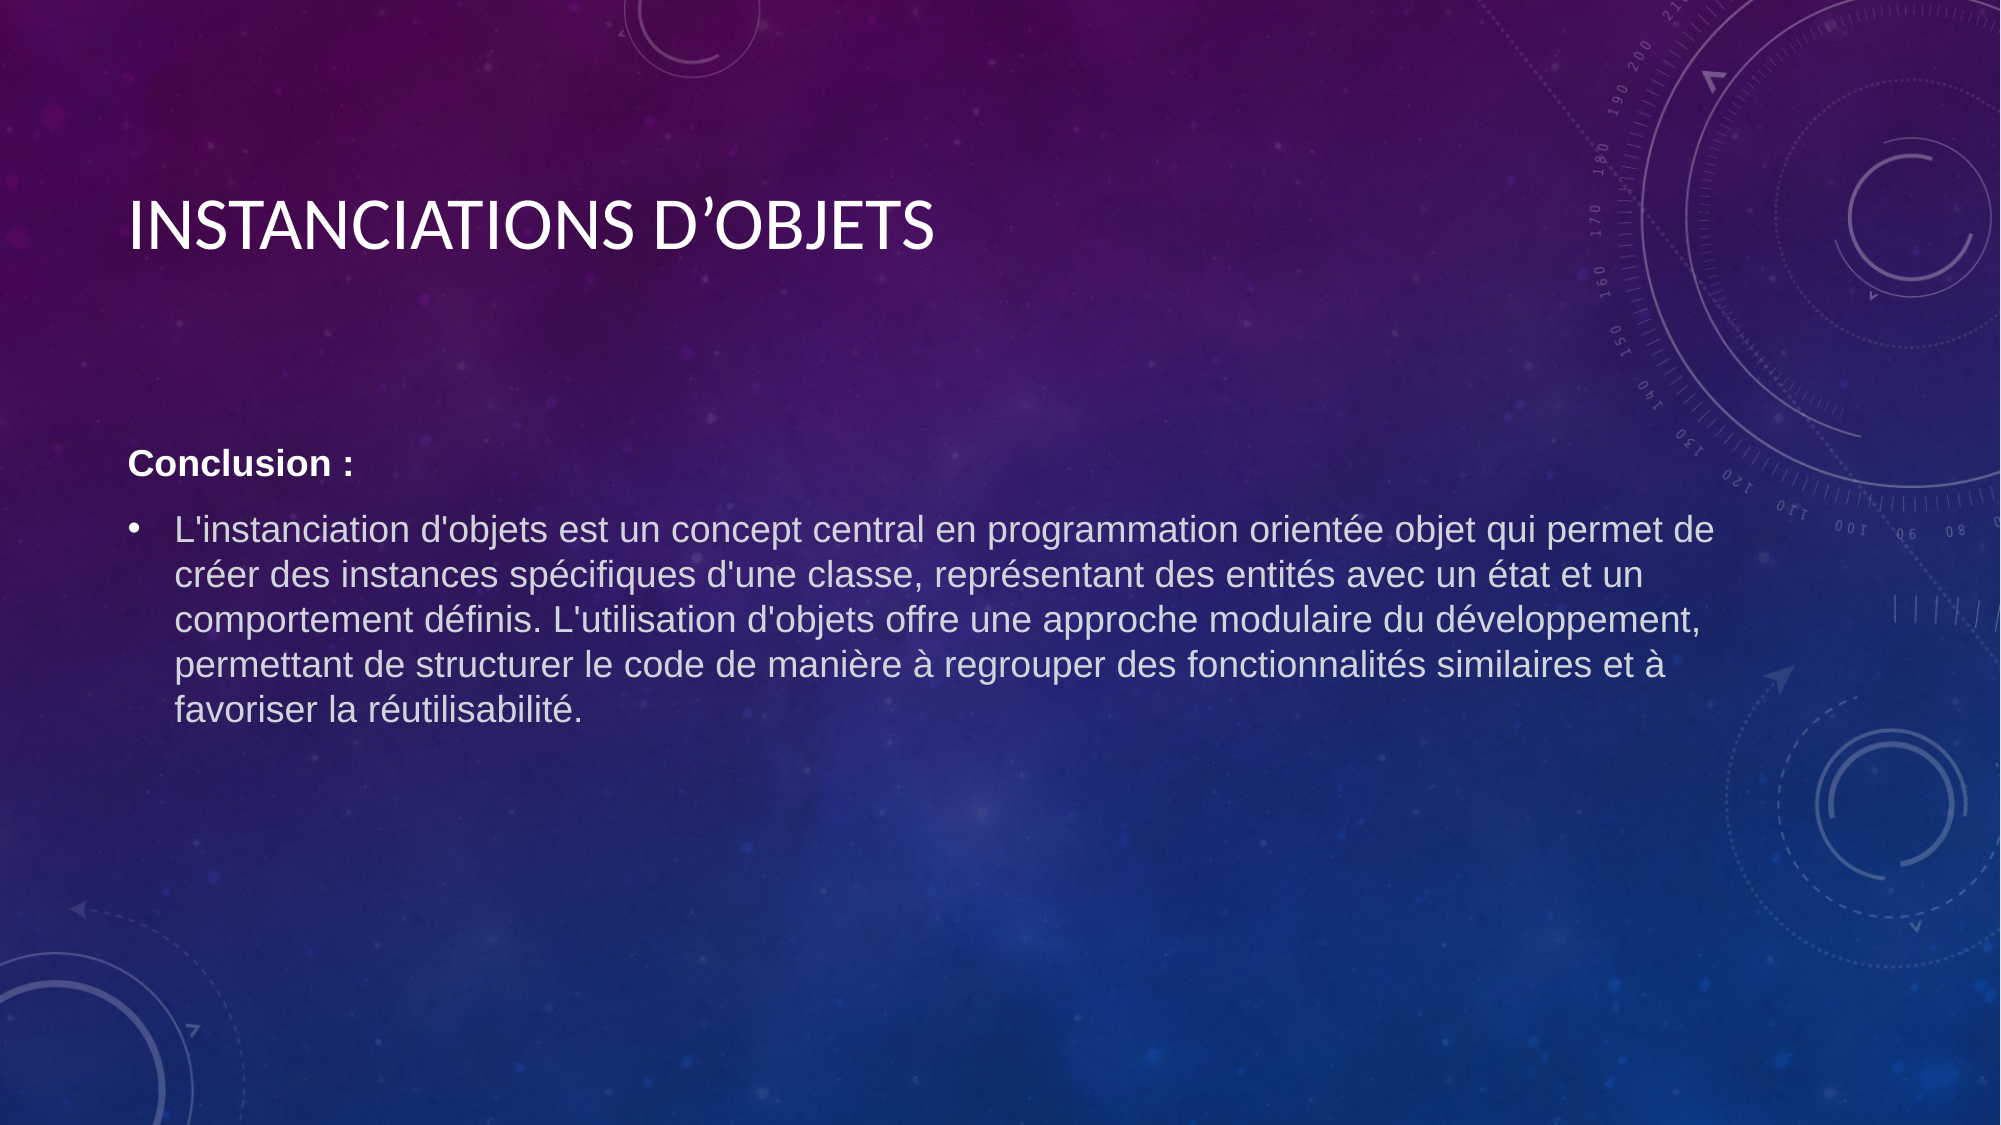

# Instanciations d’objets
Conclusion :
L'instanciation d'objets est un concept central en programmation orientée objet qui permet de créer des instances spécifiques d'une classe, représentant des entités avec un état et un comportement définis. L'utilisation d'objets offre une approche modulaire du développement, permettant de structurer le code de manière à regrouper des fonctionnalités similaires et à favoriser la réutilisabilité.